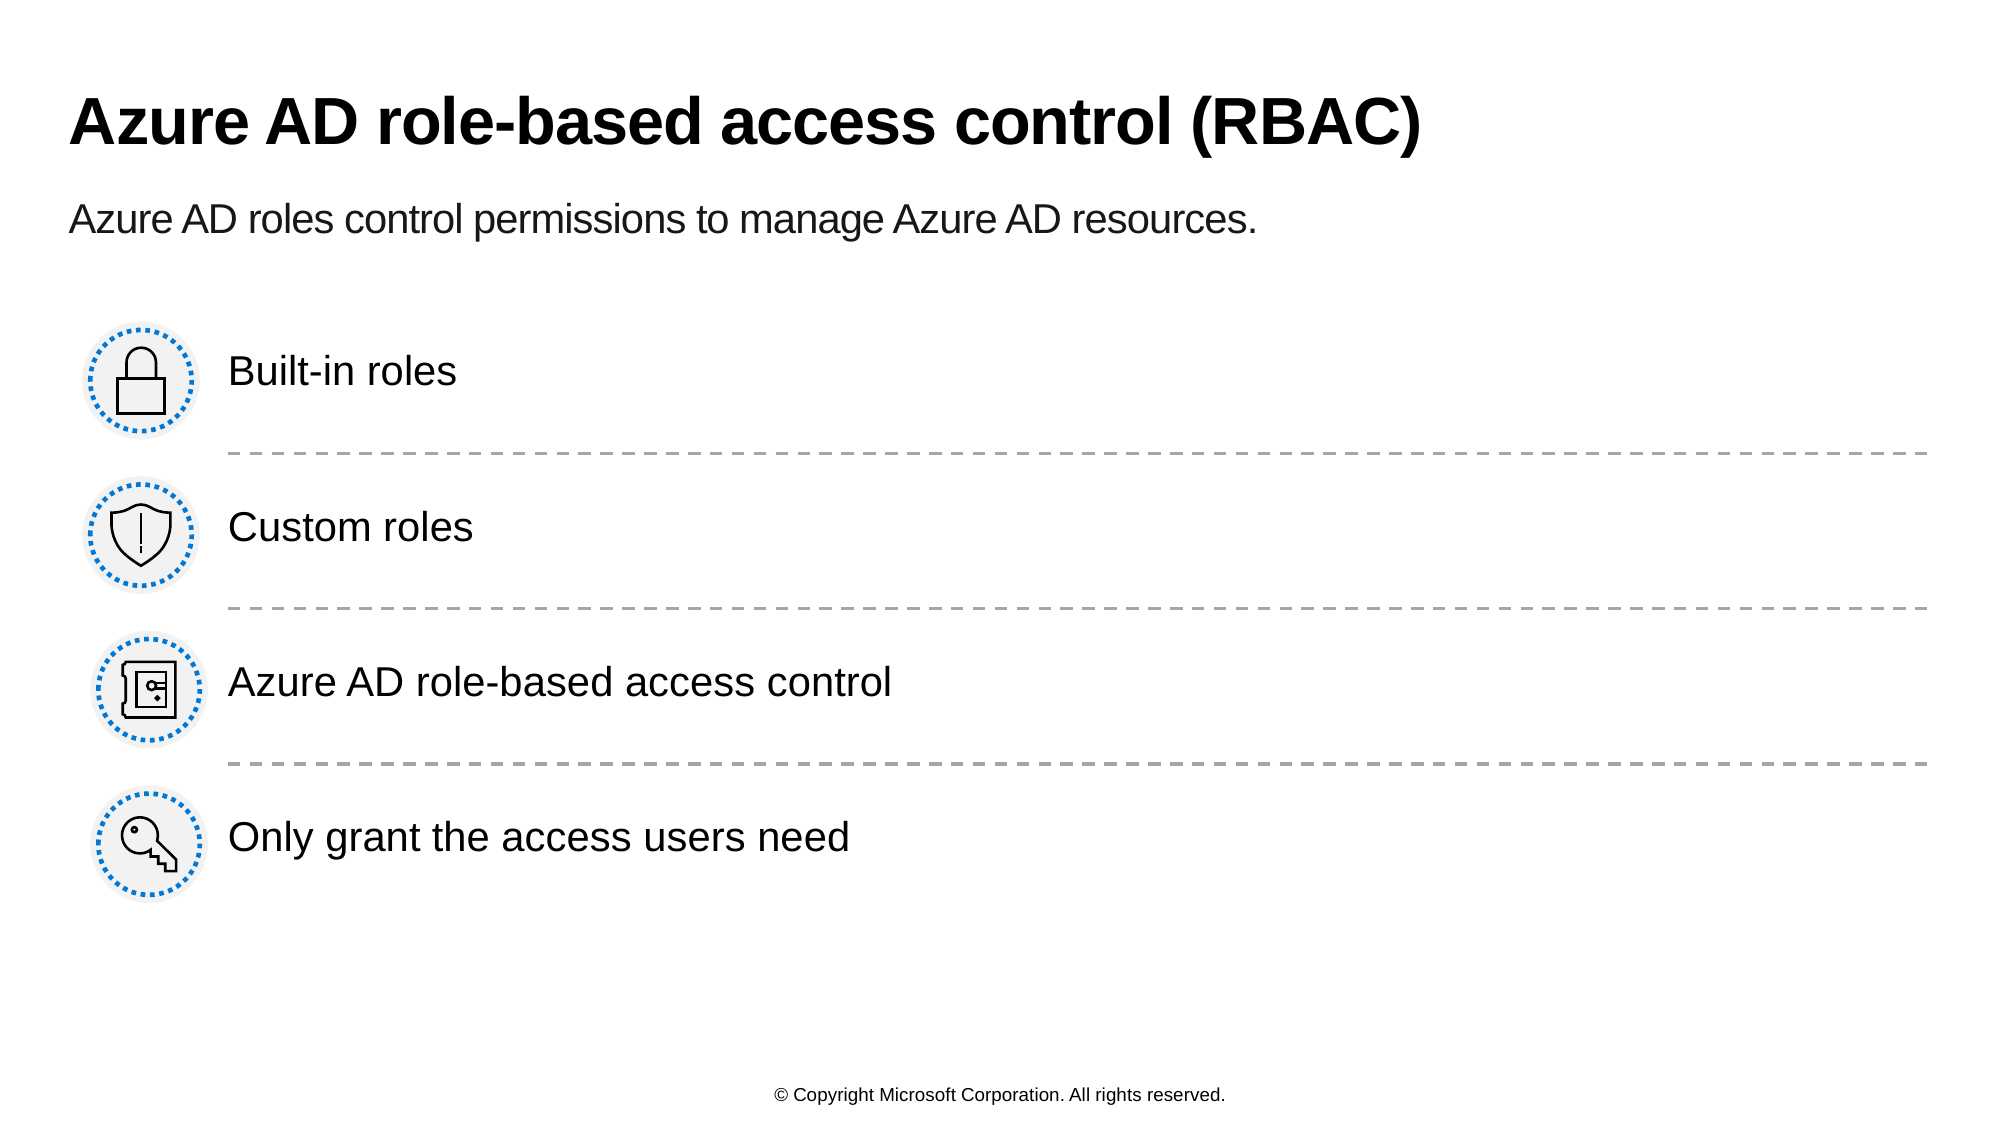

# Azure AD role-based access control (RBAC)
Azure AD roles control permissions to manage Azure AD resources.

Built-in roles

Custom roles

Azure AD role-based access control

Only grant the access users need